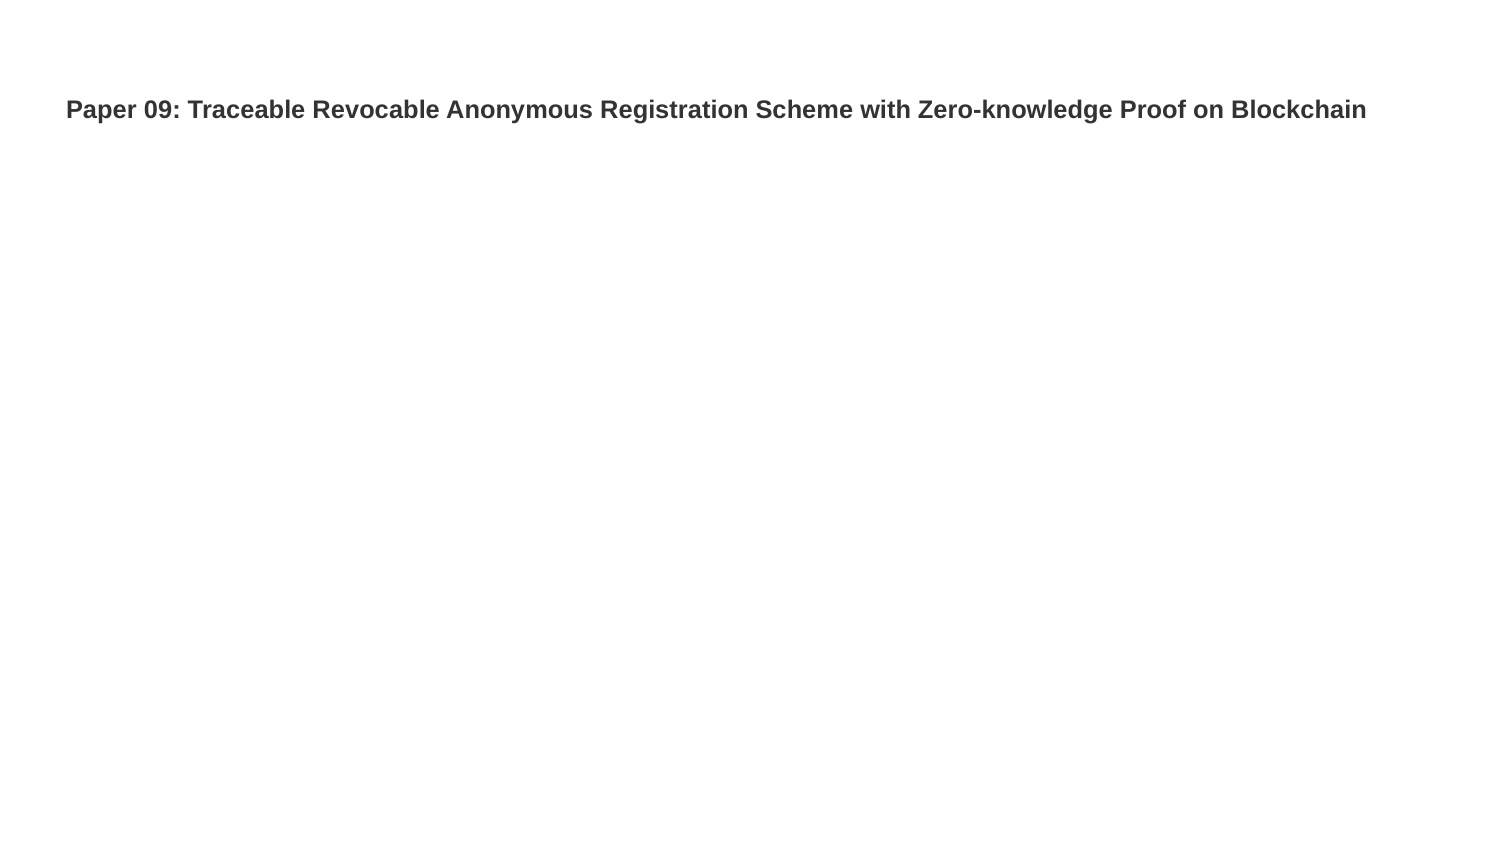

# Paper 09: Traceable Revocable Anonymous Registration Scheme with Zero-knowledge Proof on Blockchain